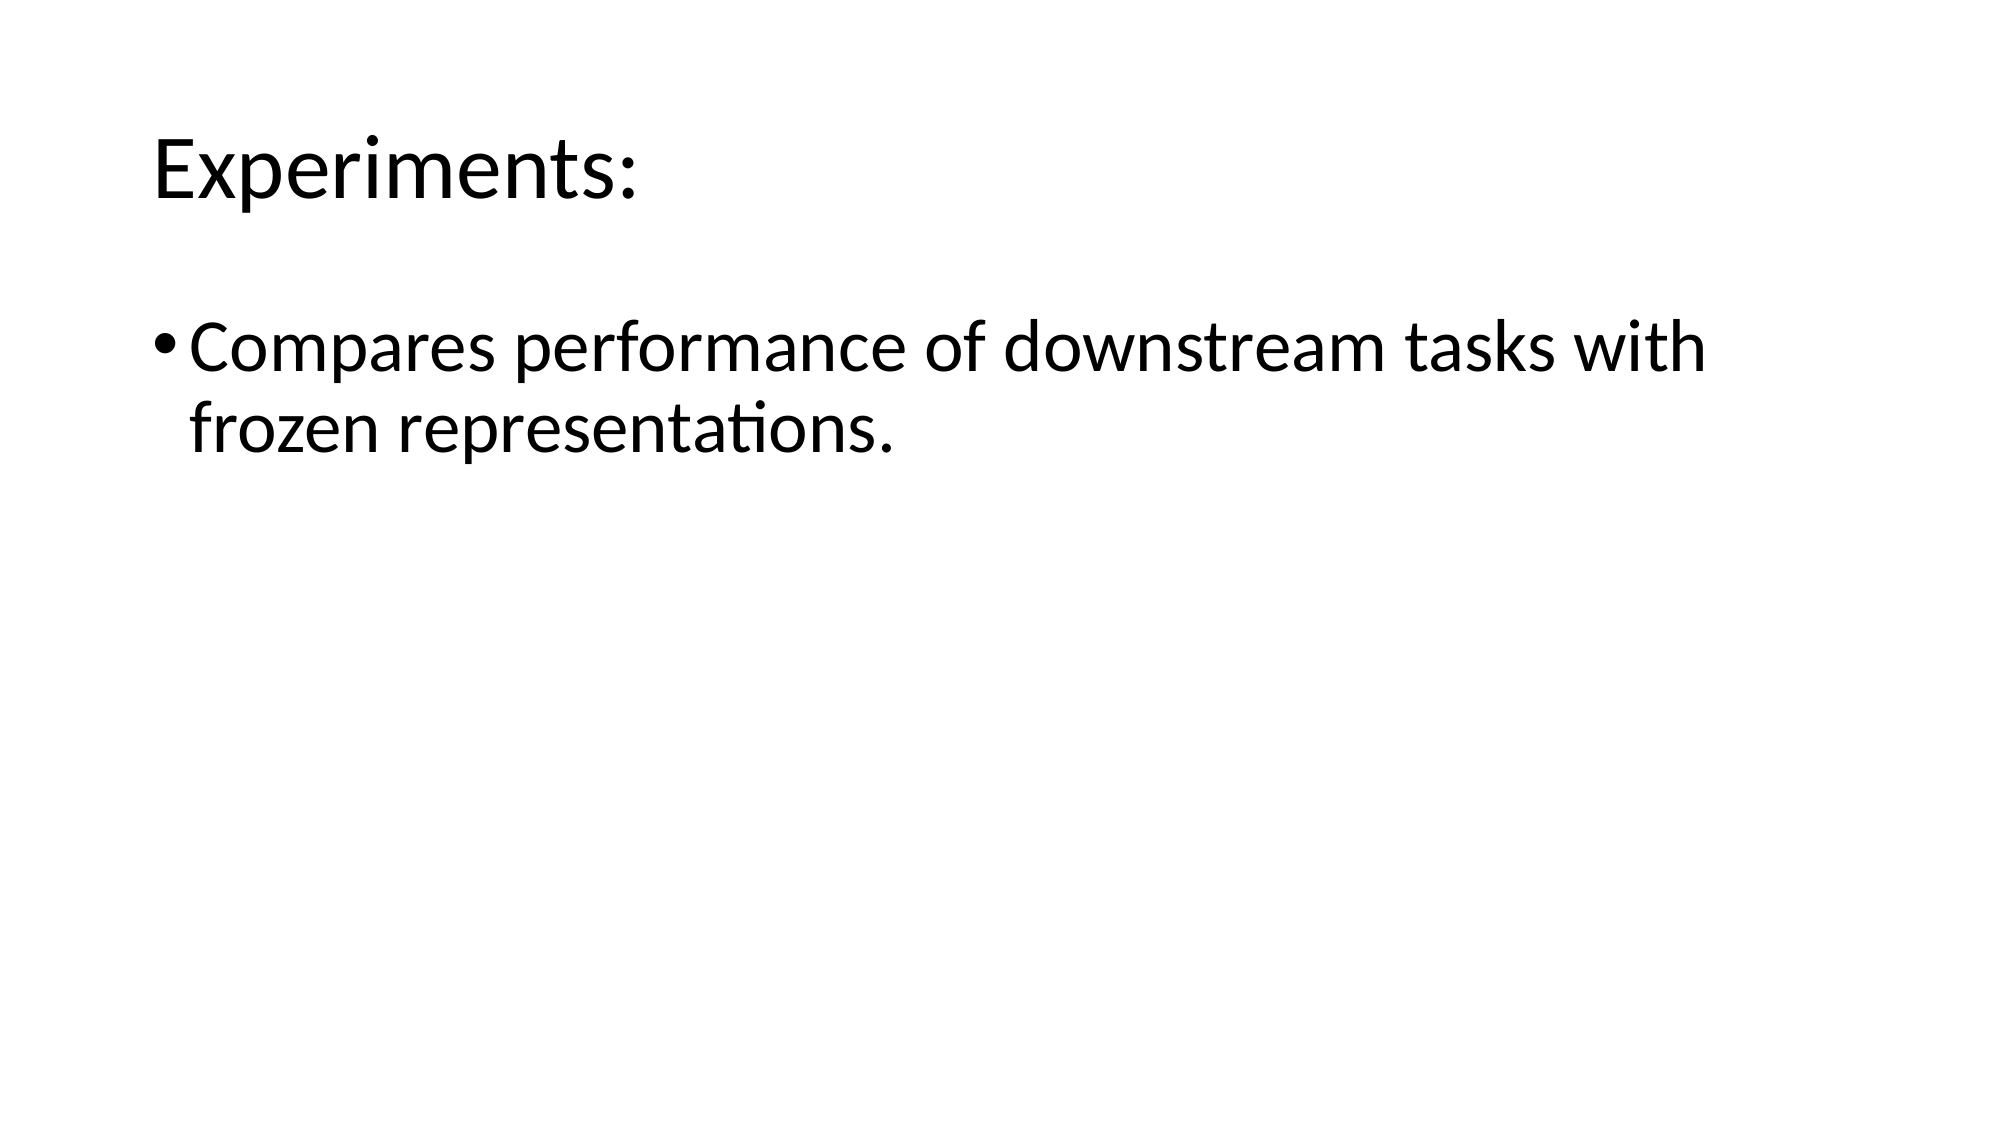

# Experiments:
Compares performance of downstream tasks with frozen representations.